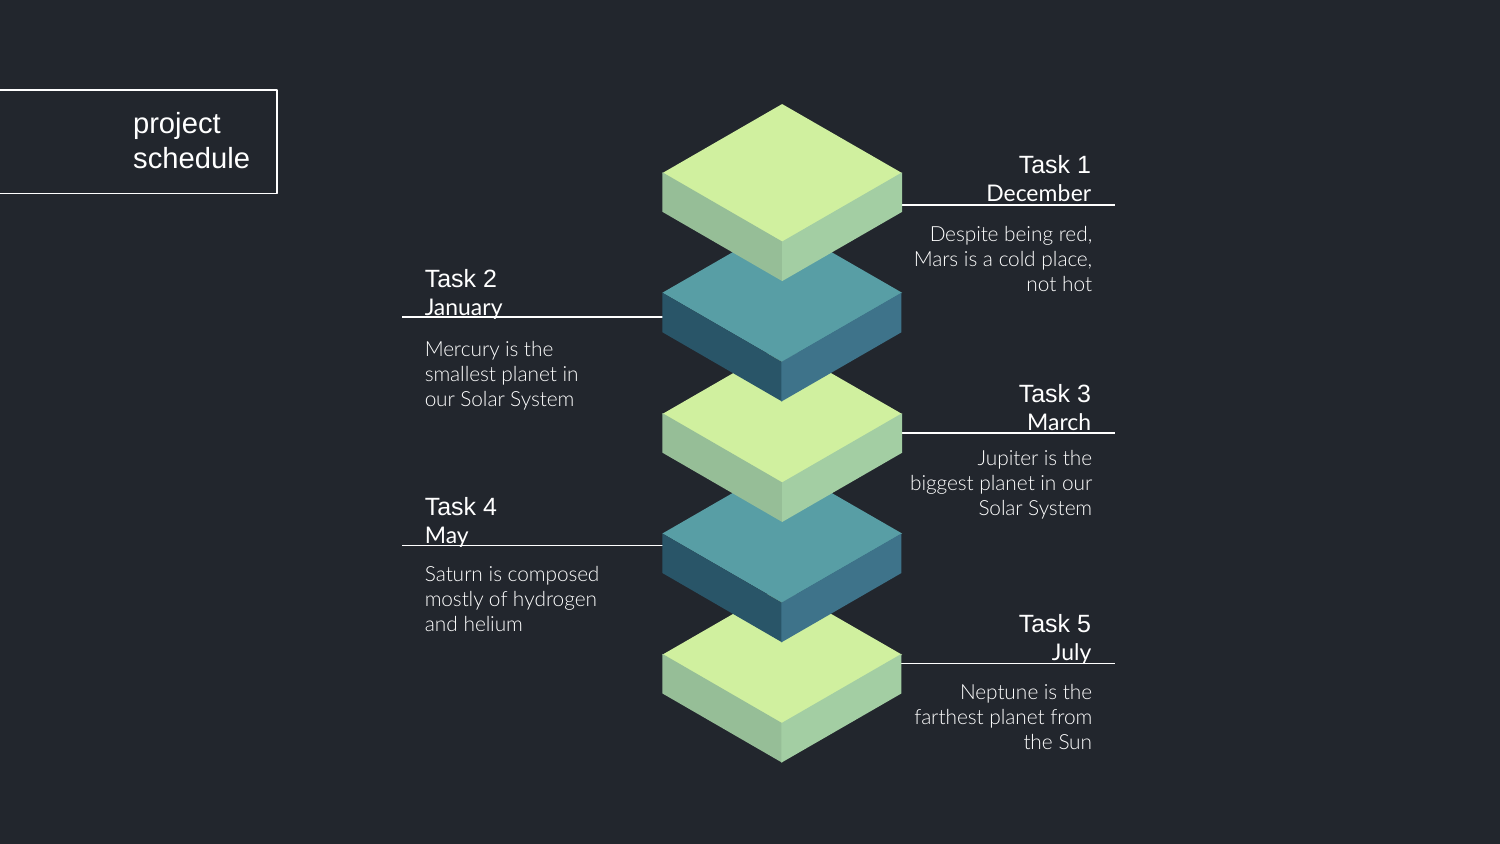

# project schedule

Task 1
December
Despite being red, Mars is a cold place, not hot
Task 2
January
Mercury is the smallest planet in our Solar System
Task 3
March
Jupiter is the biggest planet in our Solar System
Task 4
May
Saturn is composed mostly of hydrogen and helium
Task 5
July
Neptune is the farthest planet from the Sun